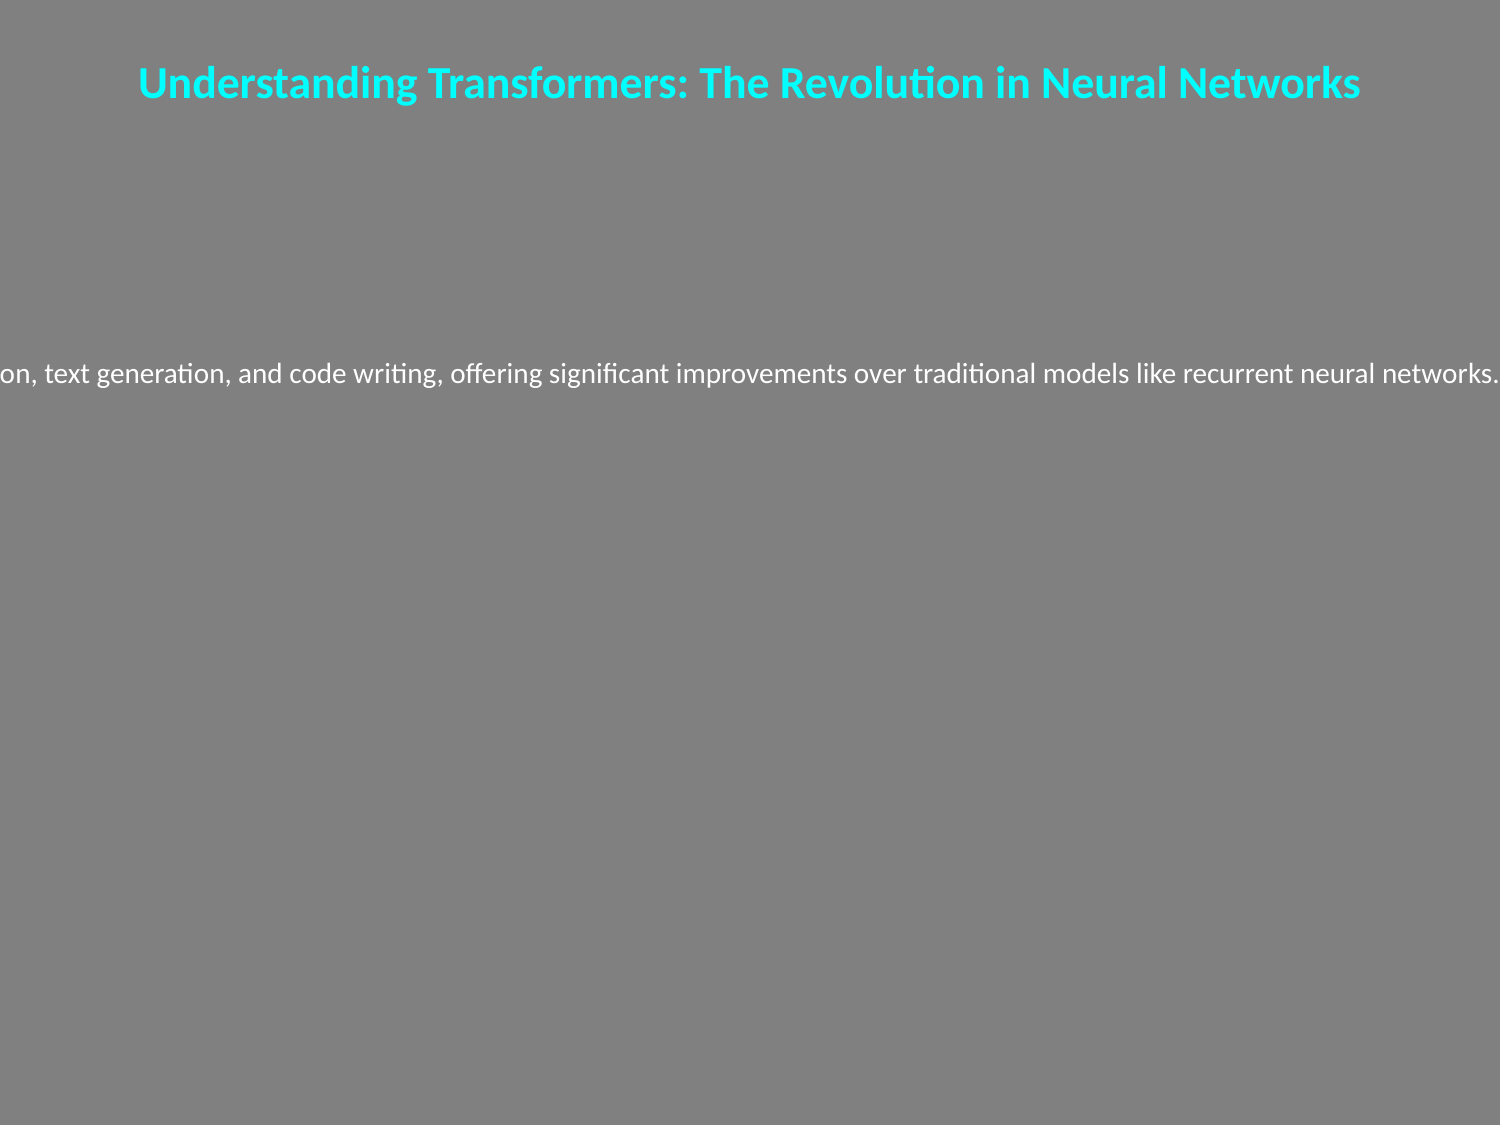

Understanding Transformers: The Revolution in Neural Networks

Introduction
Transformers are a type of neural network architecture that has revolutionized the field of machine learning, particularly in natural language processing. They excel in tasks like translation, text generation, and code writing, offering significant improvements over traditional models like recurrent neural networks. Their key innovations include positional encodings and attention mechanisms, with a focus on self-attention for understanding language context. Transformers, like BERT, have become essential tools in various applications, offering state-of-the-art performance in tasks such as text summarization, question answering, and classification.